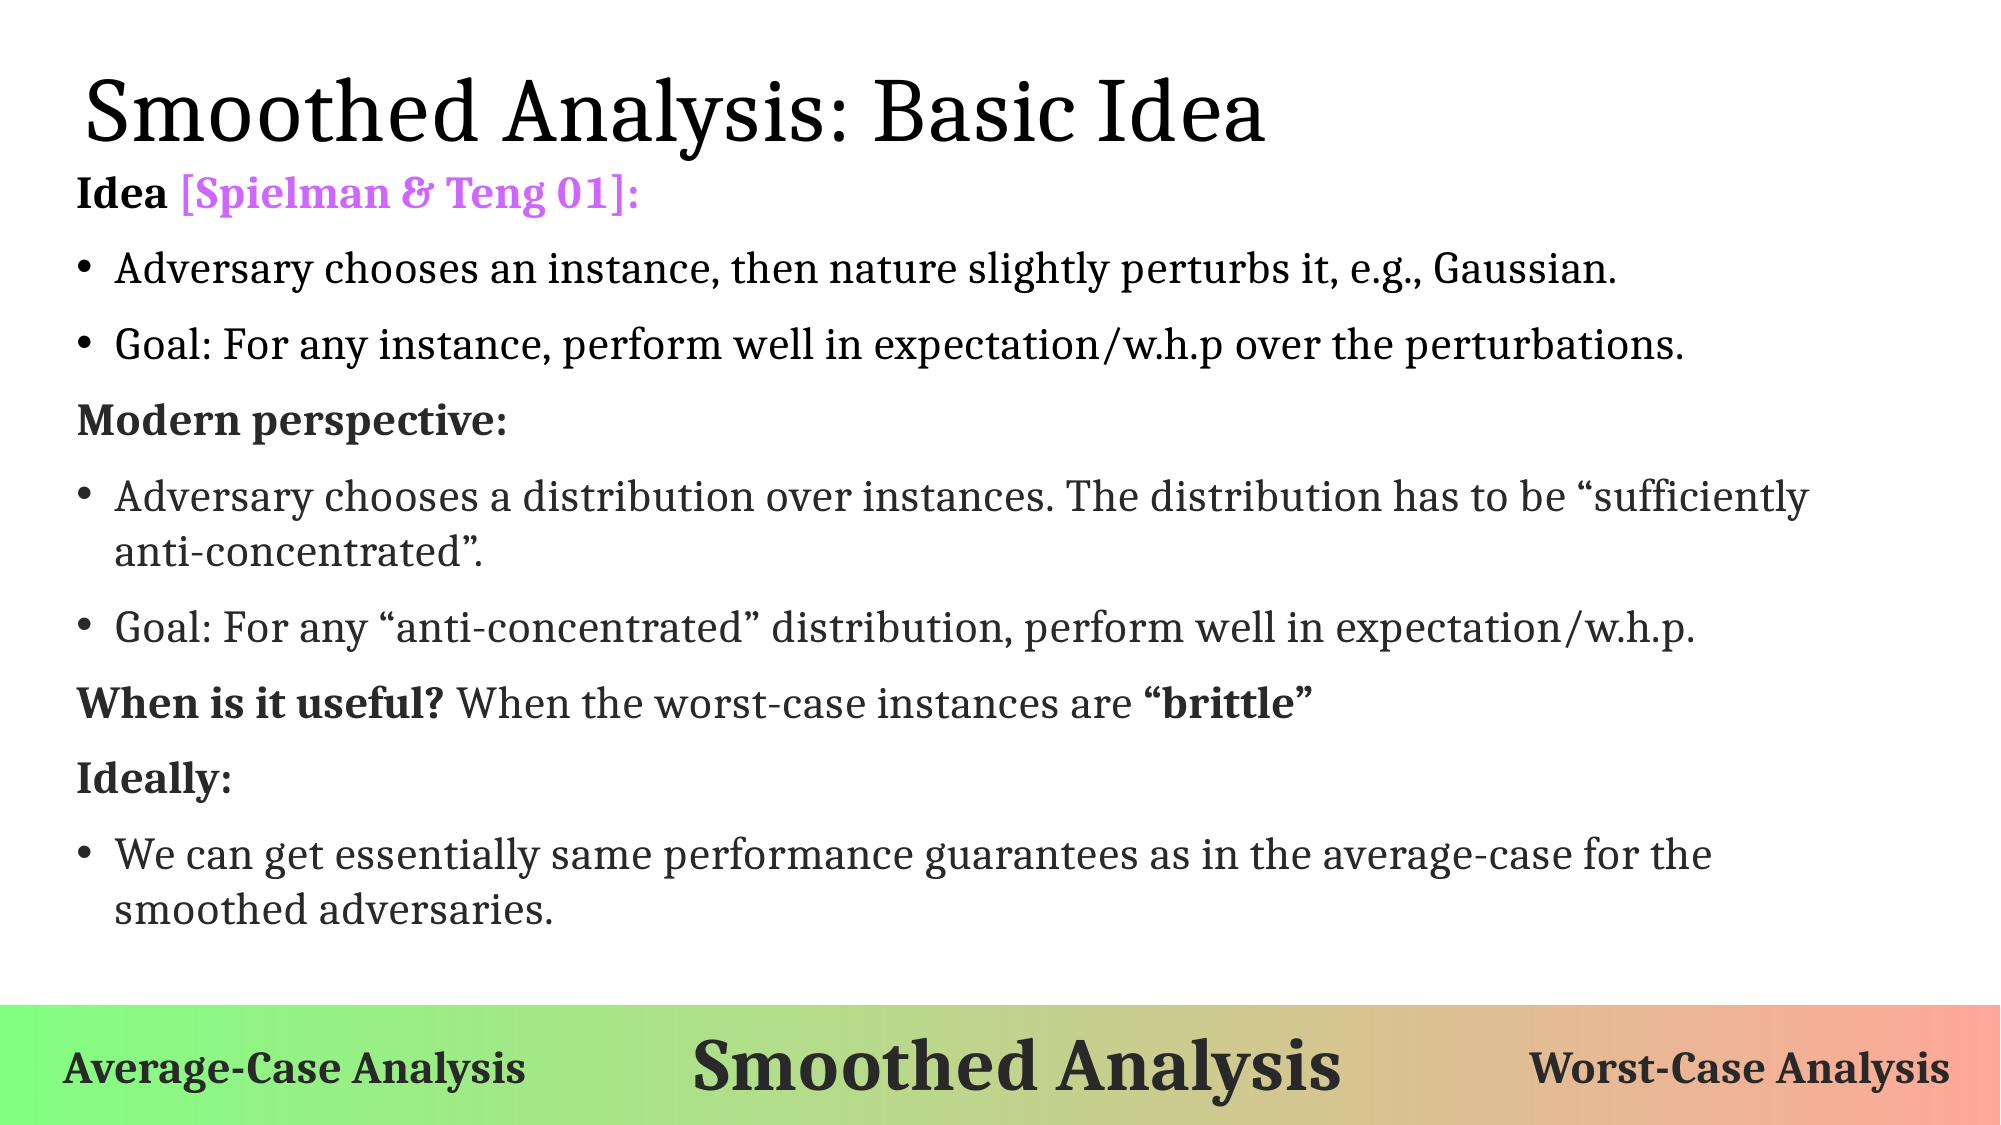

# Smoothed Analysis: Basic Idea
Idea [Spielman & Teng 01]:
Adversary chooses an instance, then nature slightly perturbs it, e.g., Gaussian.
Goal: For any instance, perform well in expectation/w.h.p over the perturbations.
Modern perspective:
Adversary chooses a distribution over instances. The distribution has to be “sufficiently anti-concentrated”.
Goal: For any “anti-concentrated” distribution, perform well in expectation/w.h.p.
When is it useful? When the worst-case instances are “brittle”
Ideally:
We can get essentially same performance guarantees as in the average-case for the smoothed adversaries.

Worst-Case Analysis
Average-Case Analysis
Smoothed Analysis
Smoothed Analysis
Worst-Case Analysis
Average-Case Analysis